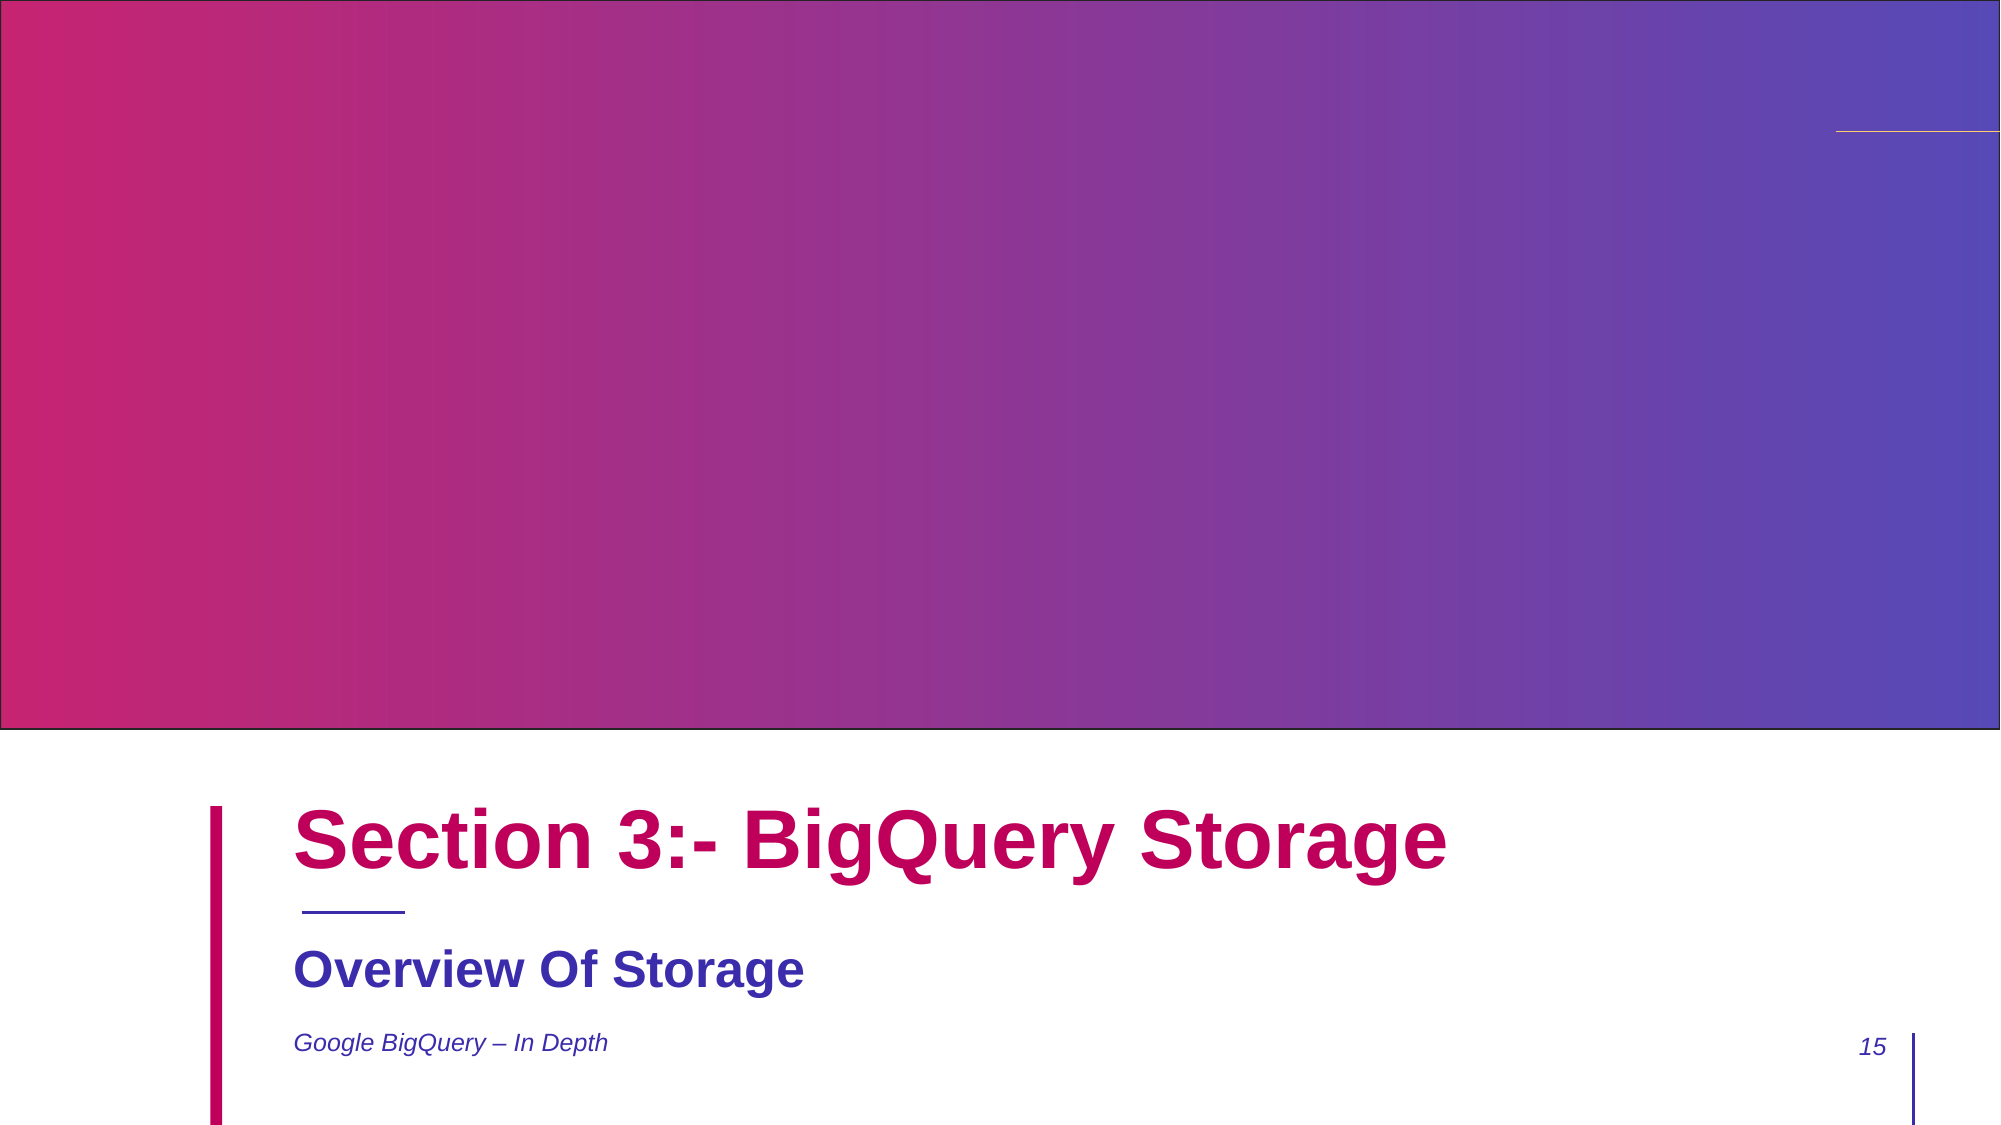

# Section 3:- BigQuery Storage
Overview Of Storage
Google BigQuery – In Depth
15